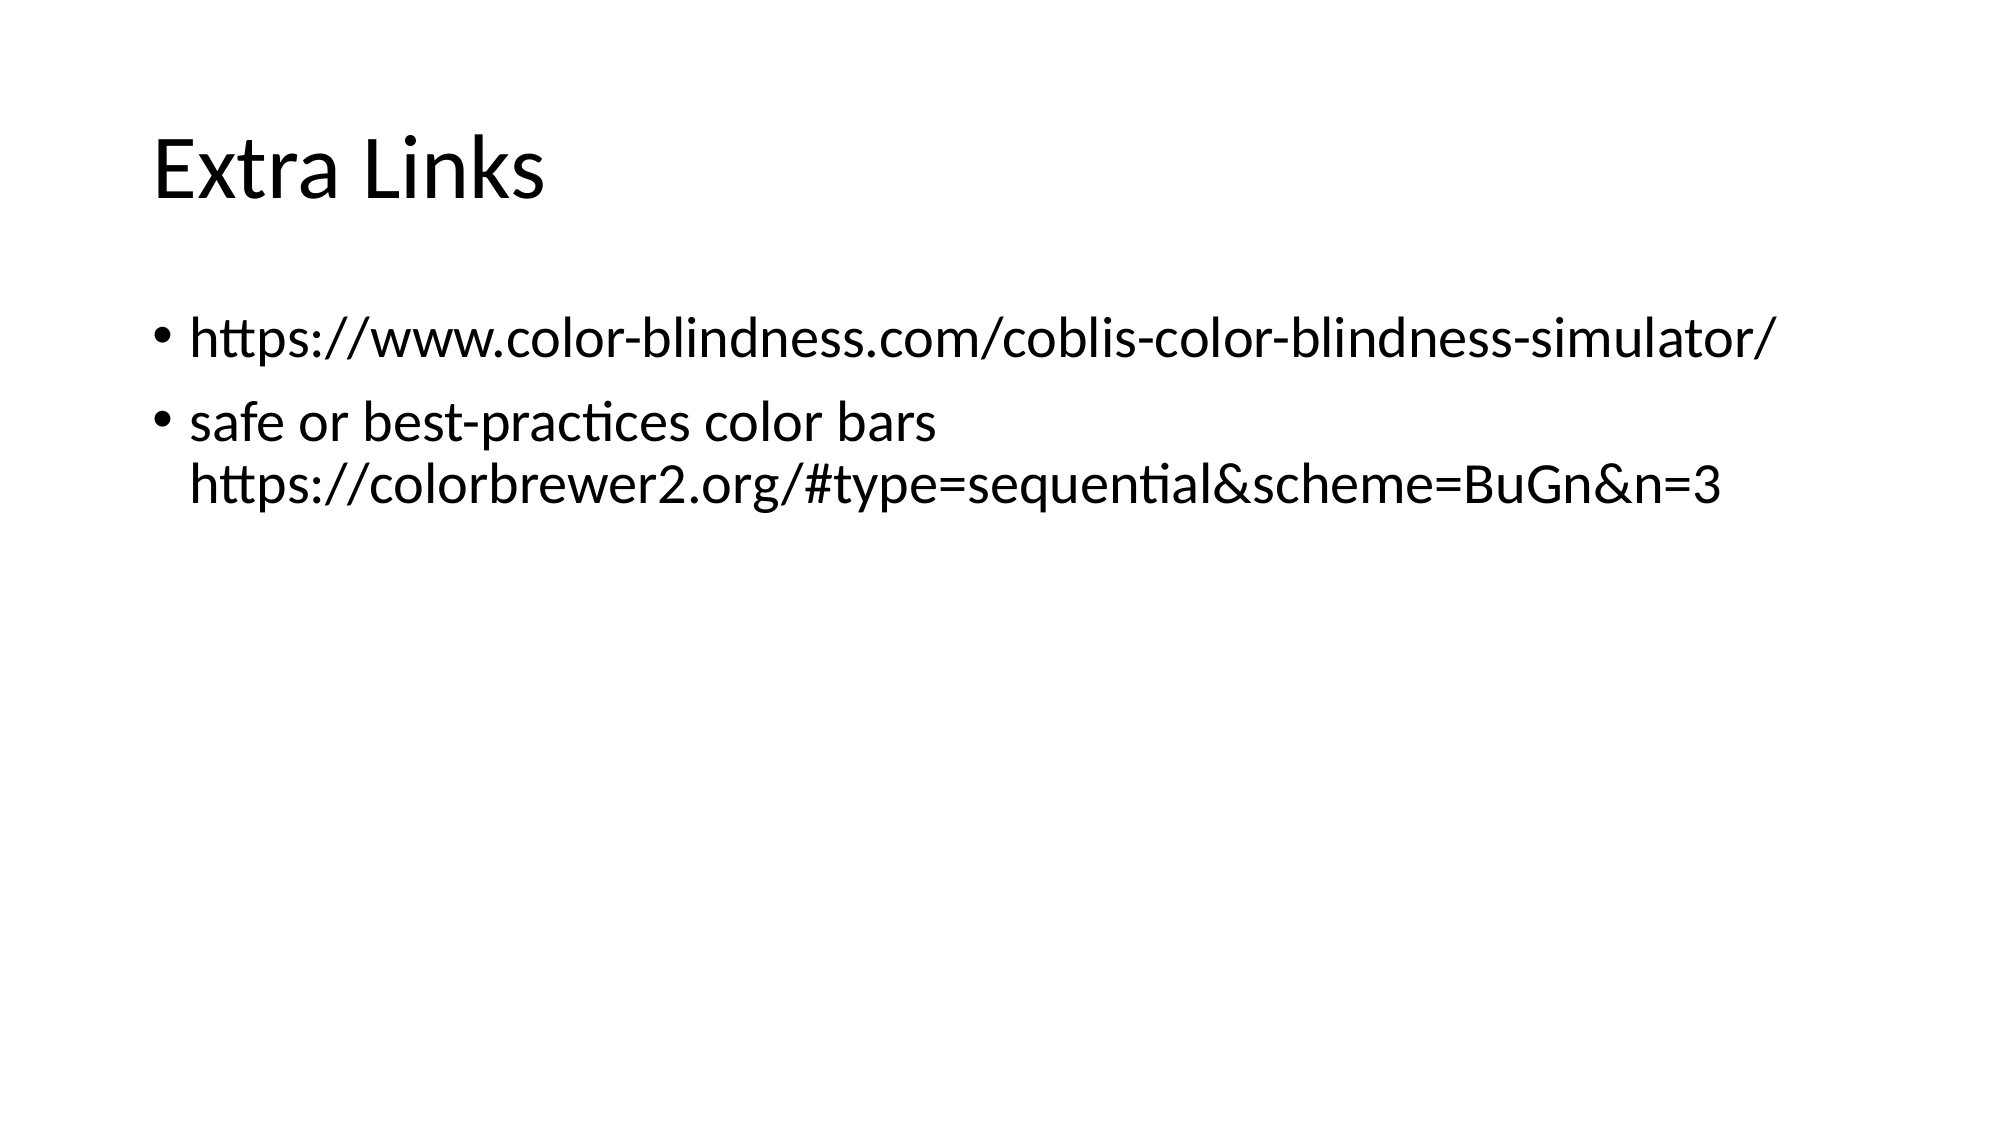

# Extra Links
https://www.color-blindness.com/coblis-color-blindness-simulator/
safe or best-practices color bars https://colorbrewer2.org/#type=sequential&scheme=BuGn&n=3